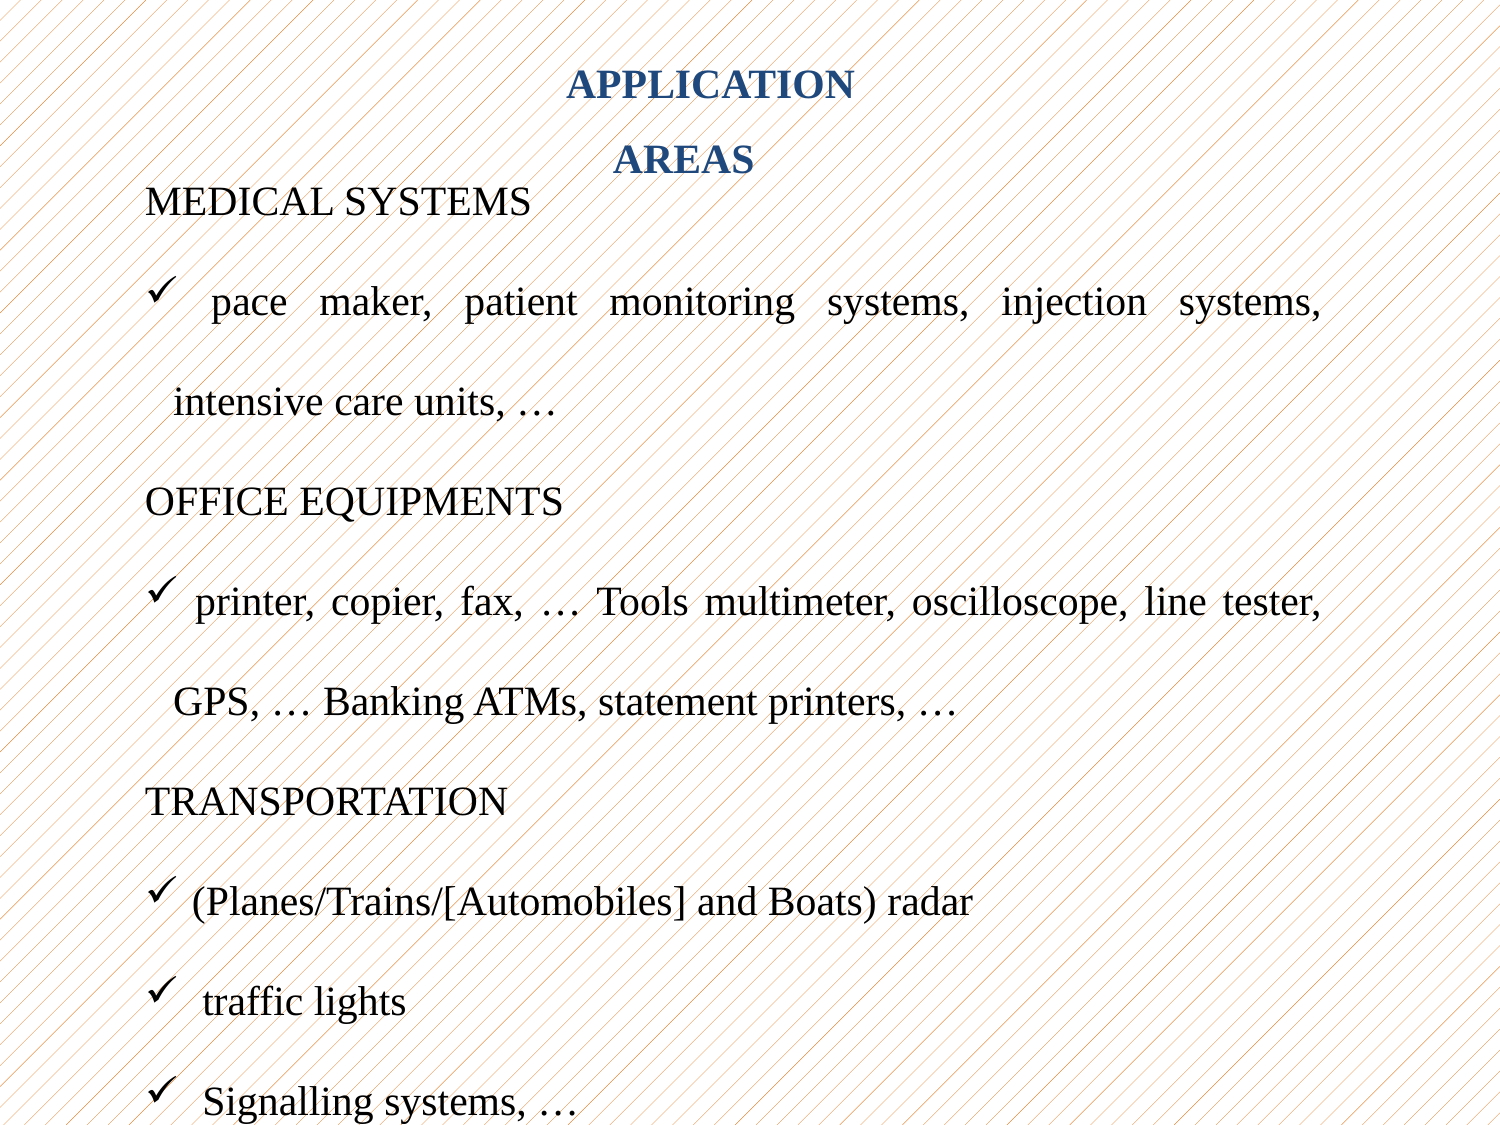

APPLICATION AREAS
MEDICAL SYSTEMS
 pace maker, patient monitoring systems, injection systems, intensive care units, …
OFFICE EQUIPMENTS
 printer, copier, fax, … Tools multimeter, oscilloscope, line tester, GPS, … Banking ATMs, statement printers, …
TRANSPORTATION
(Planes/Trains/[Automobiles] and Boats) radar
 traffic lights
 Signalling systems, …